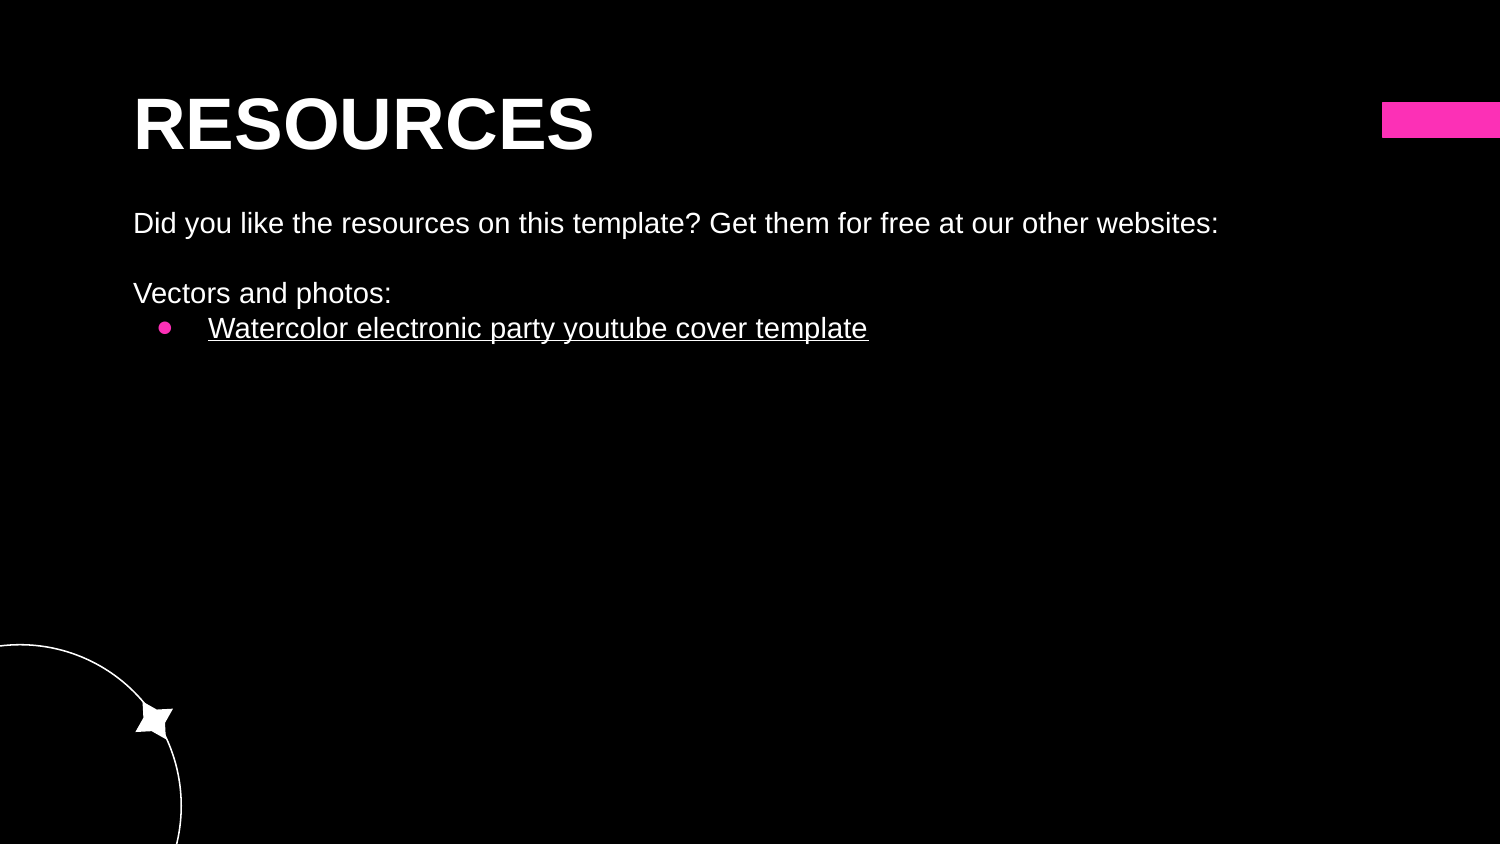

# RESOURCES
Did you like the resources on this template? Get them for free at our other websites:

Vectors and photos:
Watercolor electronic party youtube cover template